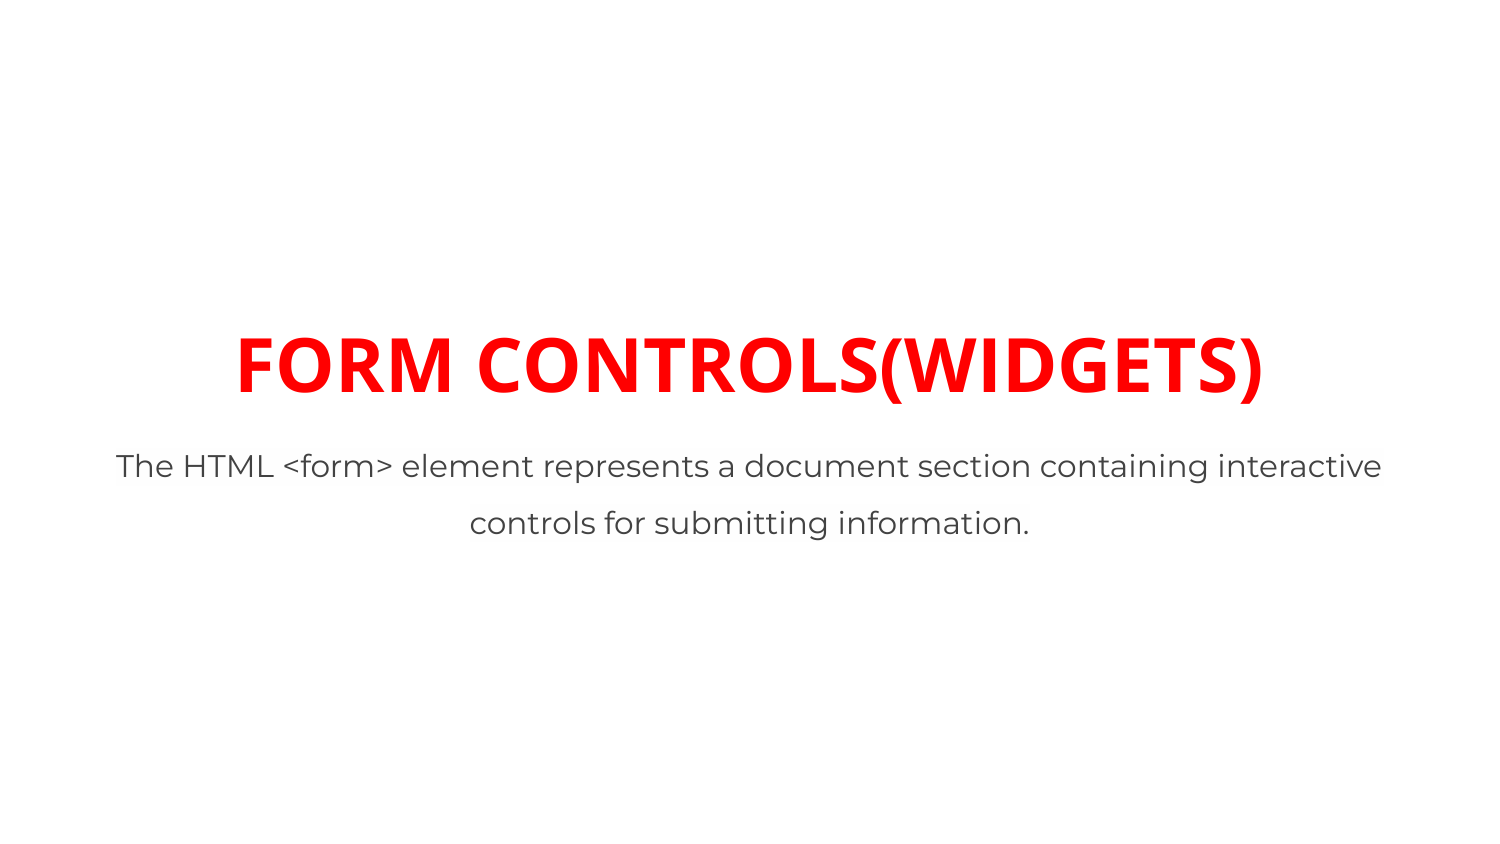

# FORM CONTROLS(WIDGETS)
The HTML <form> element represents a document section containing interactive controls for submitting information.